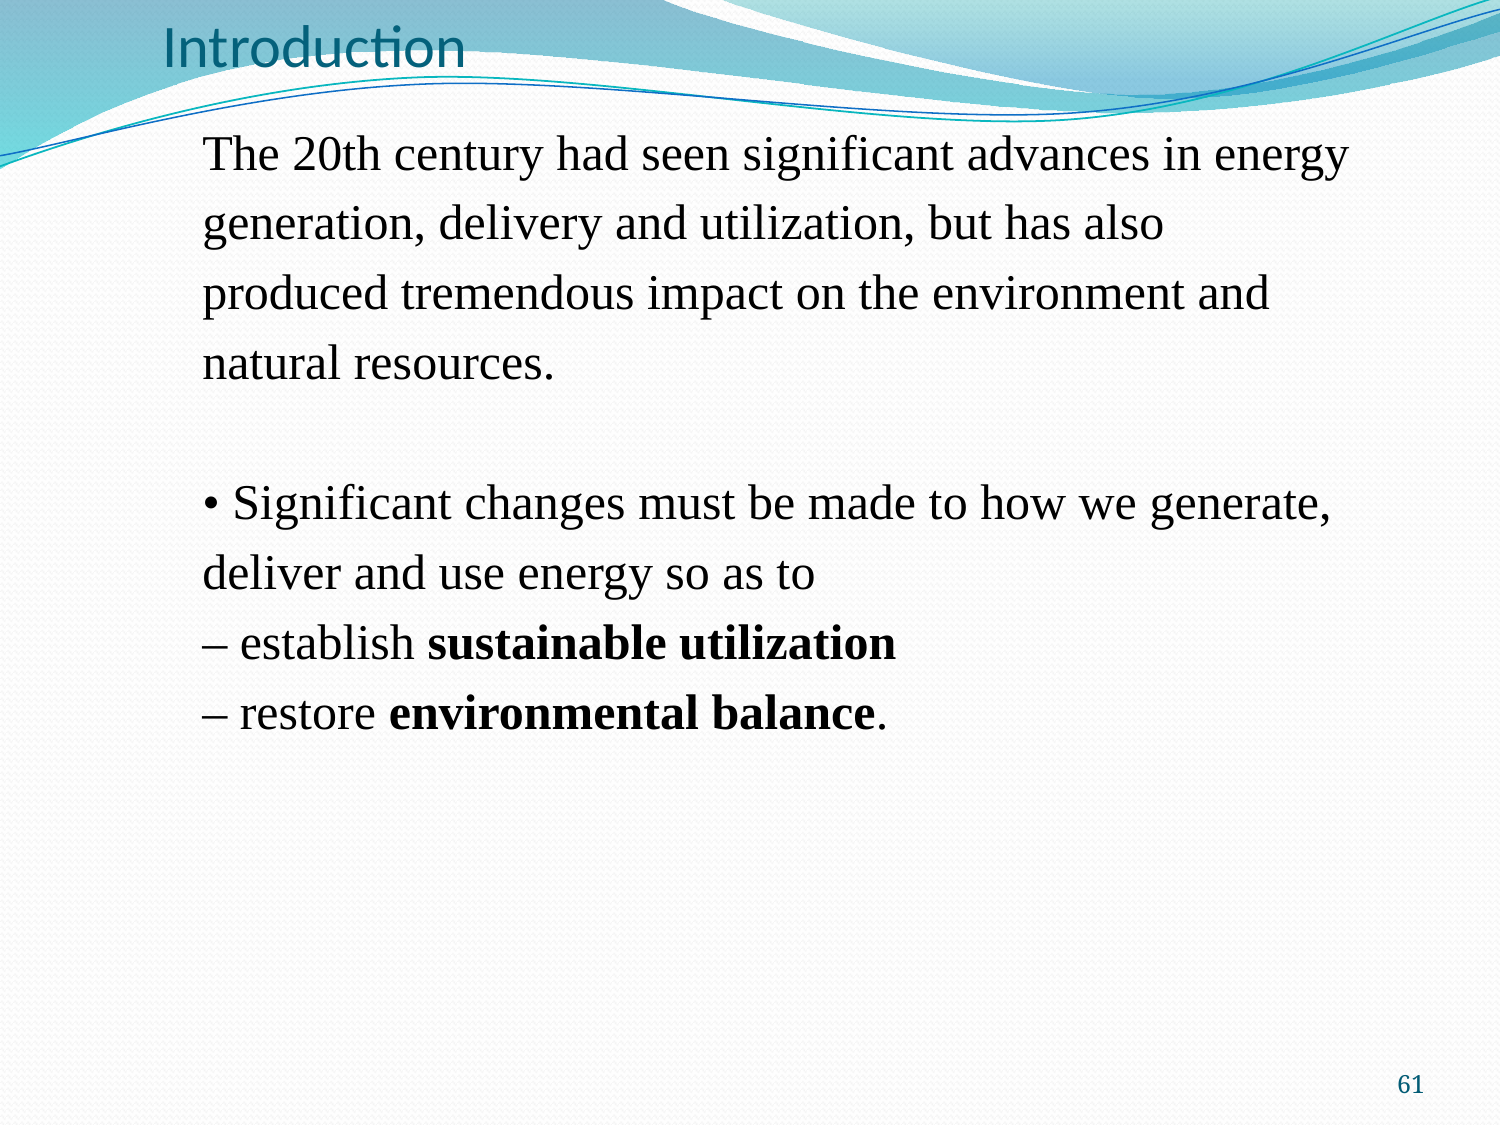

# Introduction
The 20th century had seen significant advances in energy
generation, delivery and utilization, but has also
produced tremendous impact on the environment and
natural resources.

• Significant changes must be made to how we generate,
deliver and use energy so as to
– establish sustainable utilization
– restore environmental balance.
61